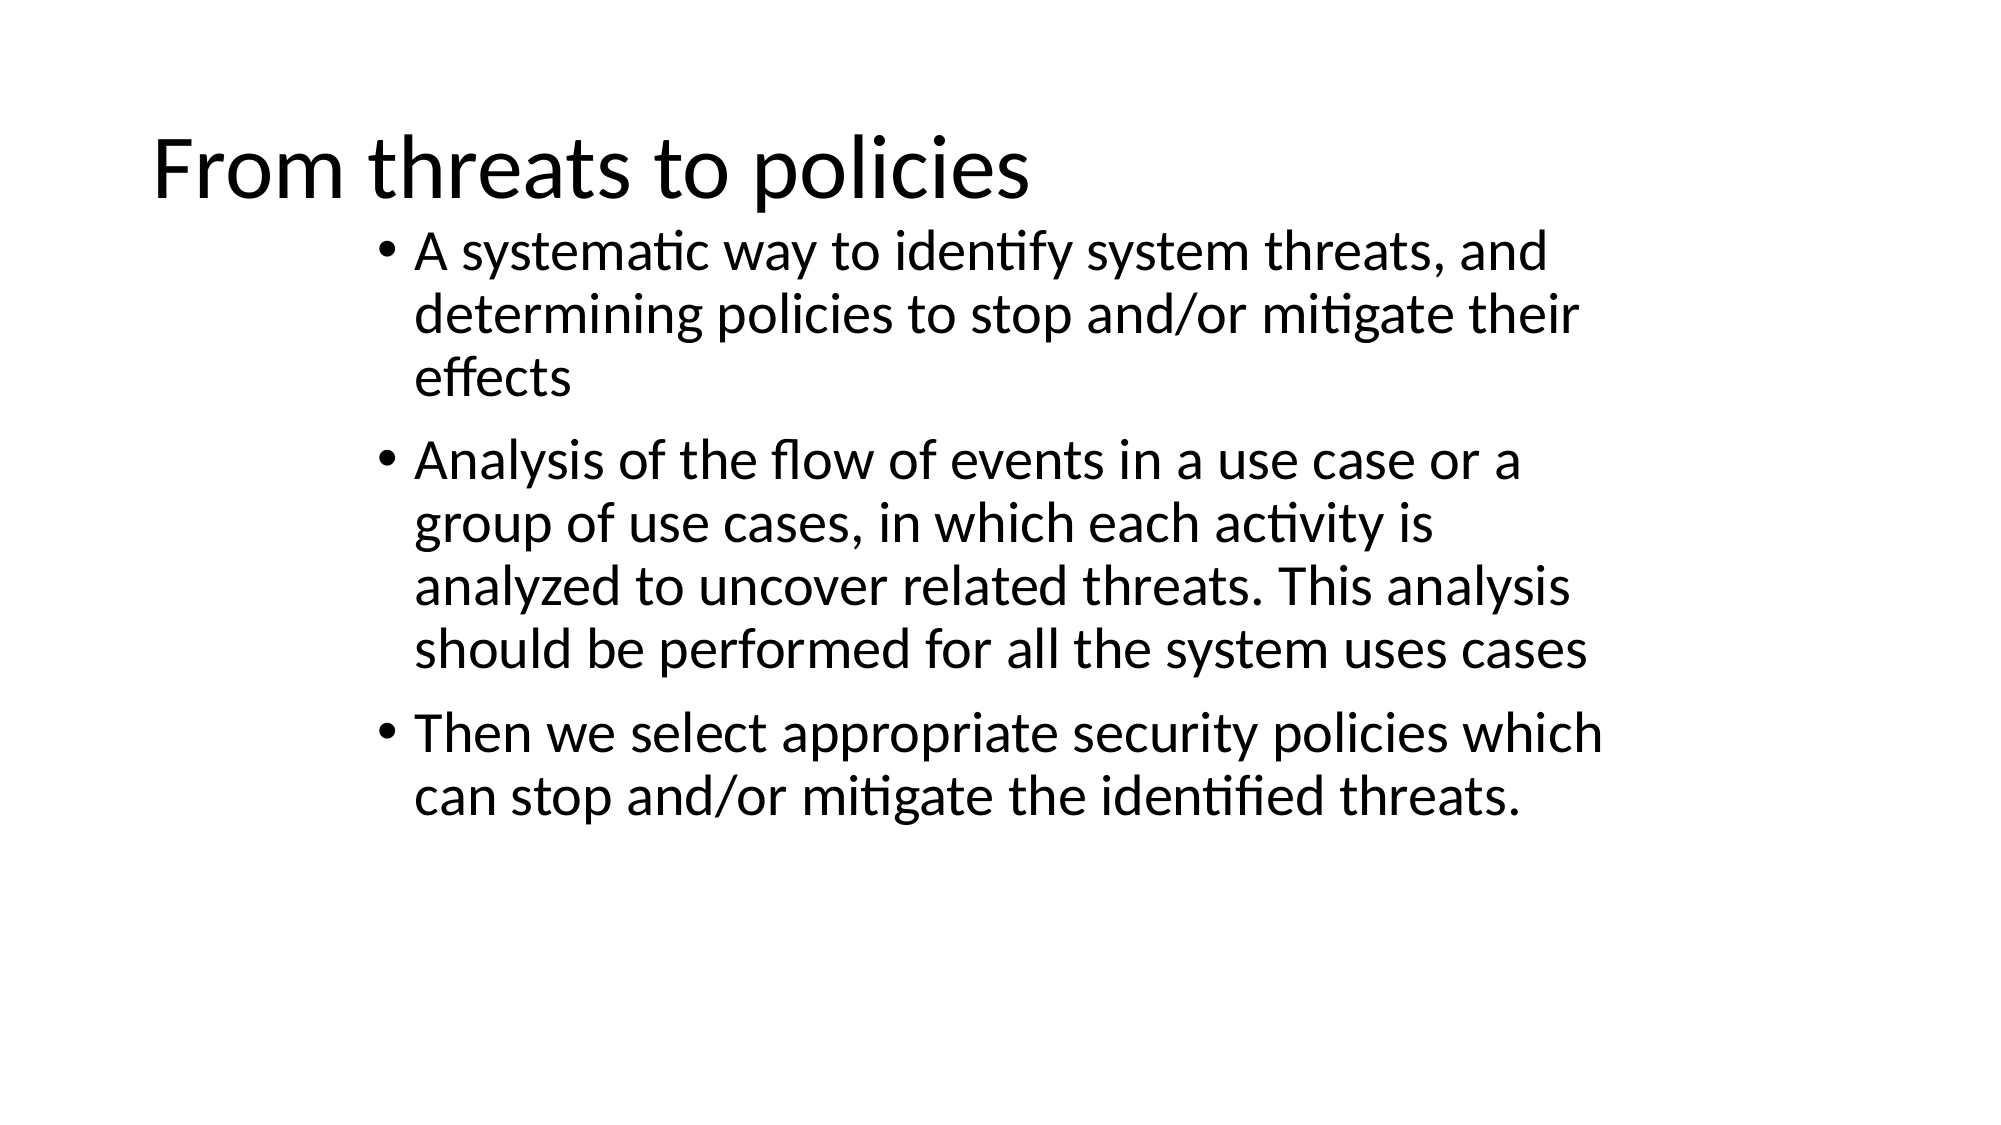

# From threats to policies
A systematic way to identify system threats, and determining policies to stop and/or mitigate their effects
Analysis of the flow of events in a use case or a group of use cases, in which each activity is analyzed to uncover related threats. This analysis should be performed for all the system uses cases
Then we select appropriate security policies which can stop and/or mitigate the identified threats.